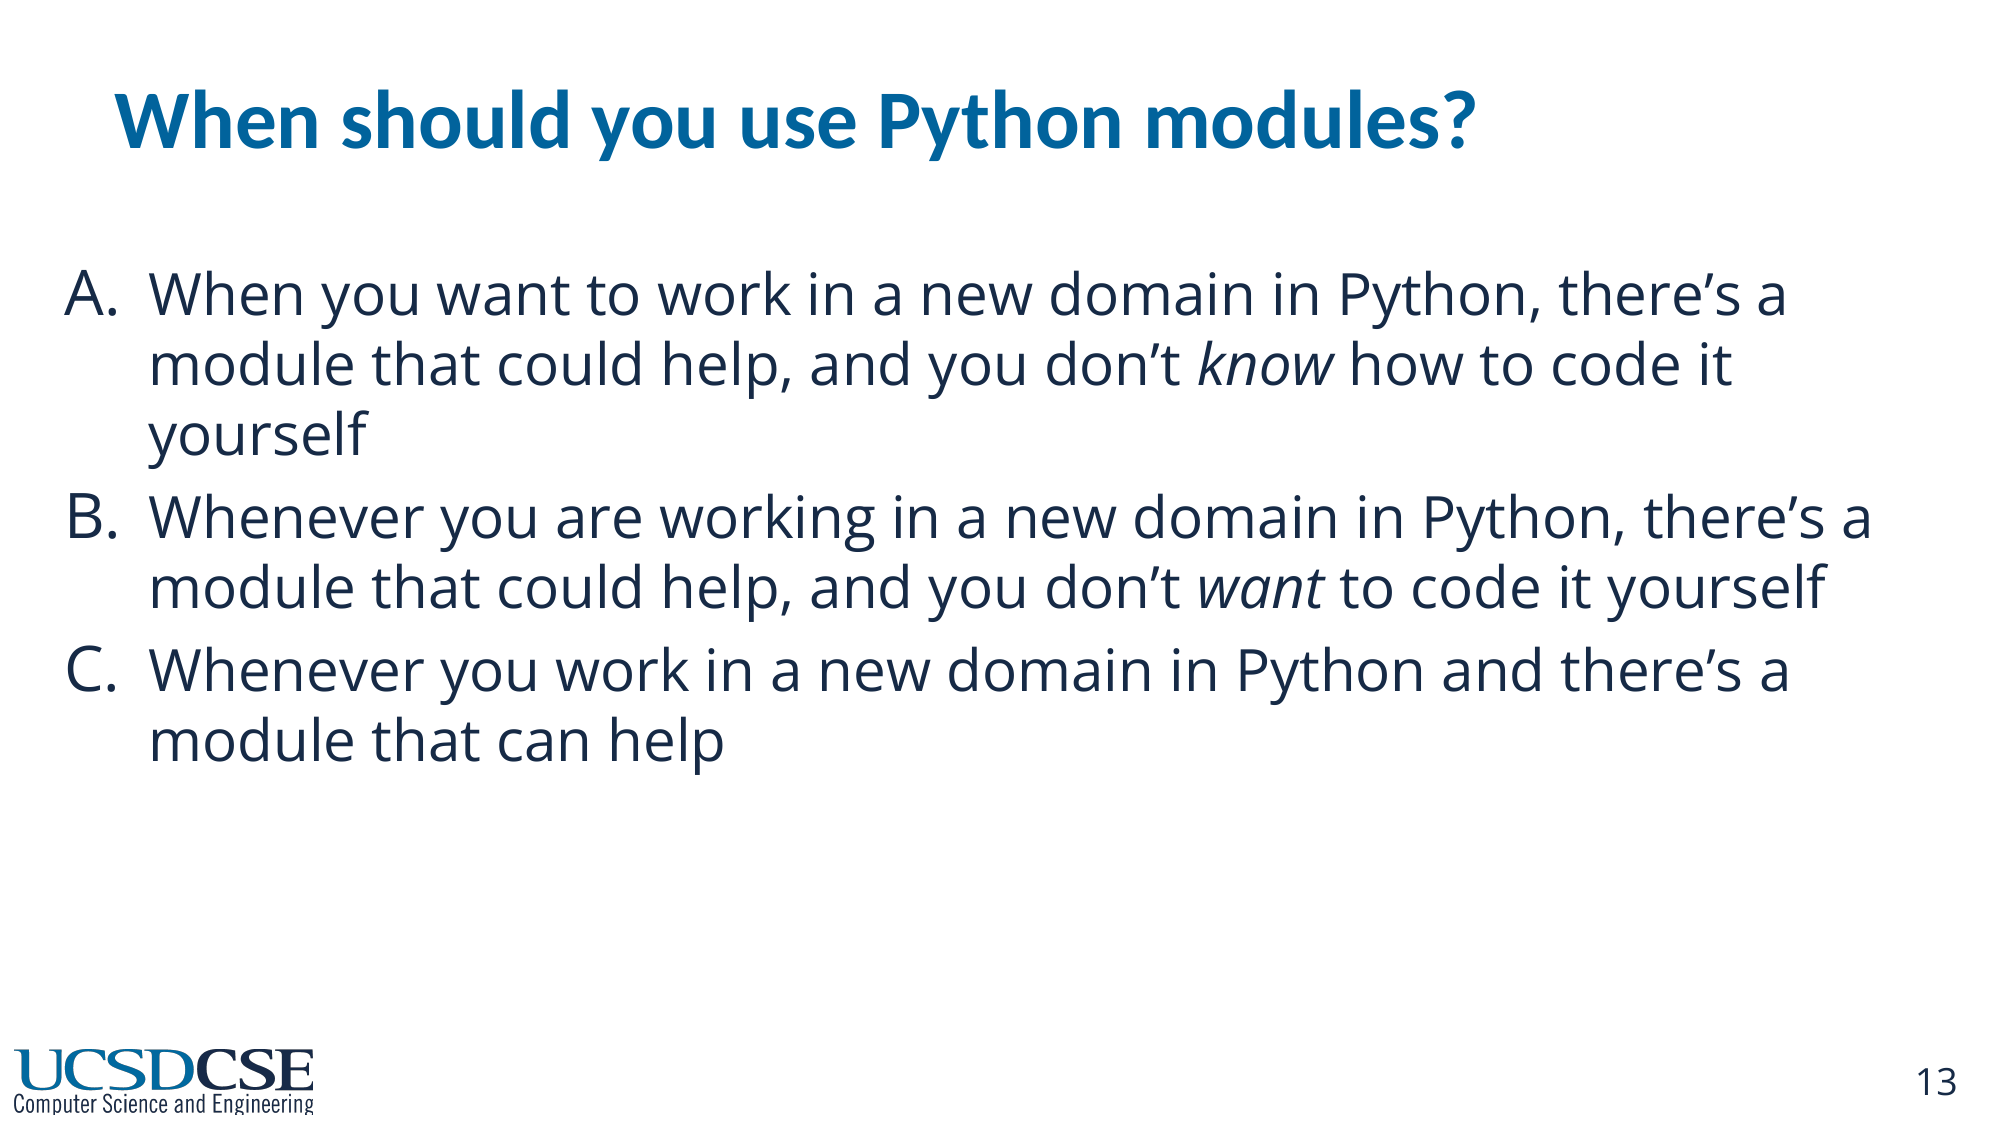

# When should you use Python modules?
When you want to work in a new domain in Python, there’s a module that could help, and you don’t know how to code it yourself
Whenever you are working in a new domain in Python, there’s a module that could help, and you don’t want to code it yourself
Whenever you work in a new domain in Python and there’s a module that can help